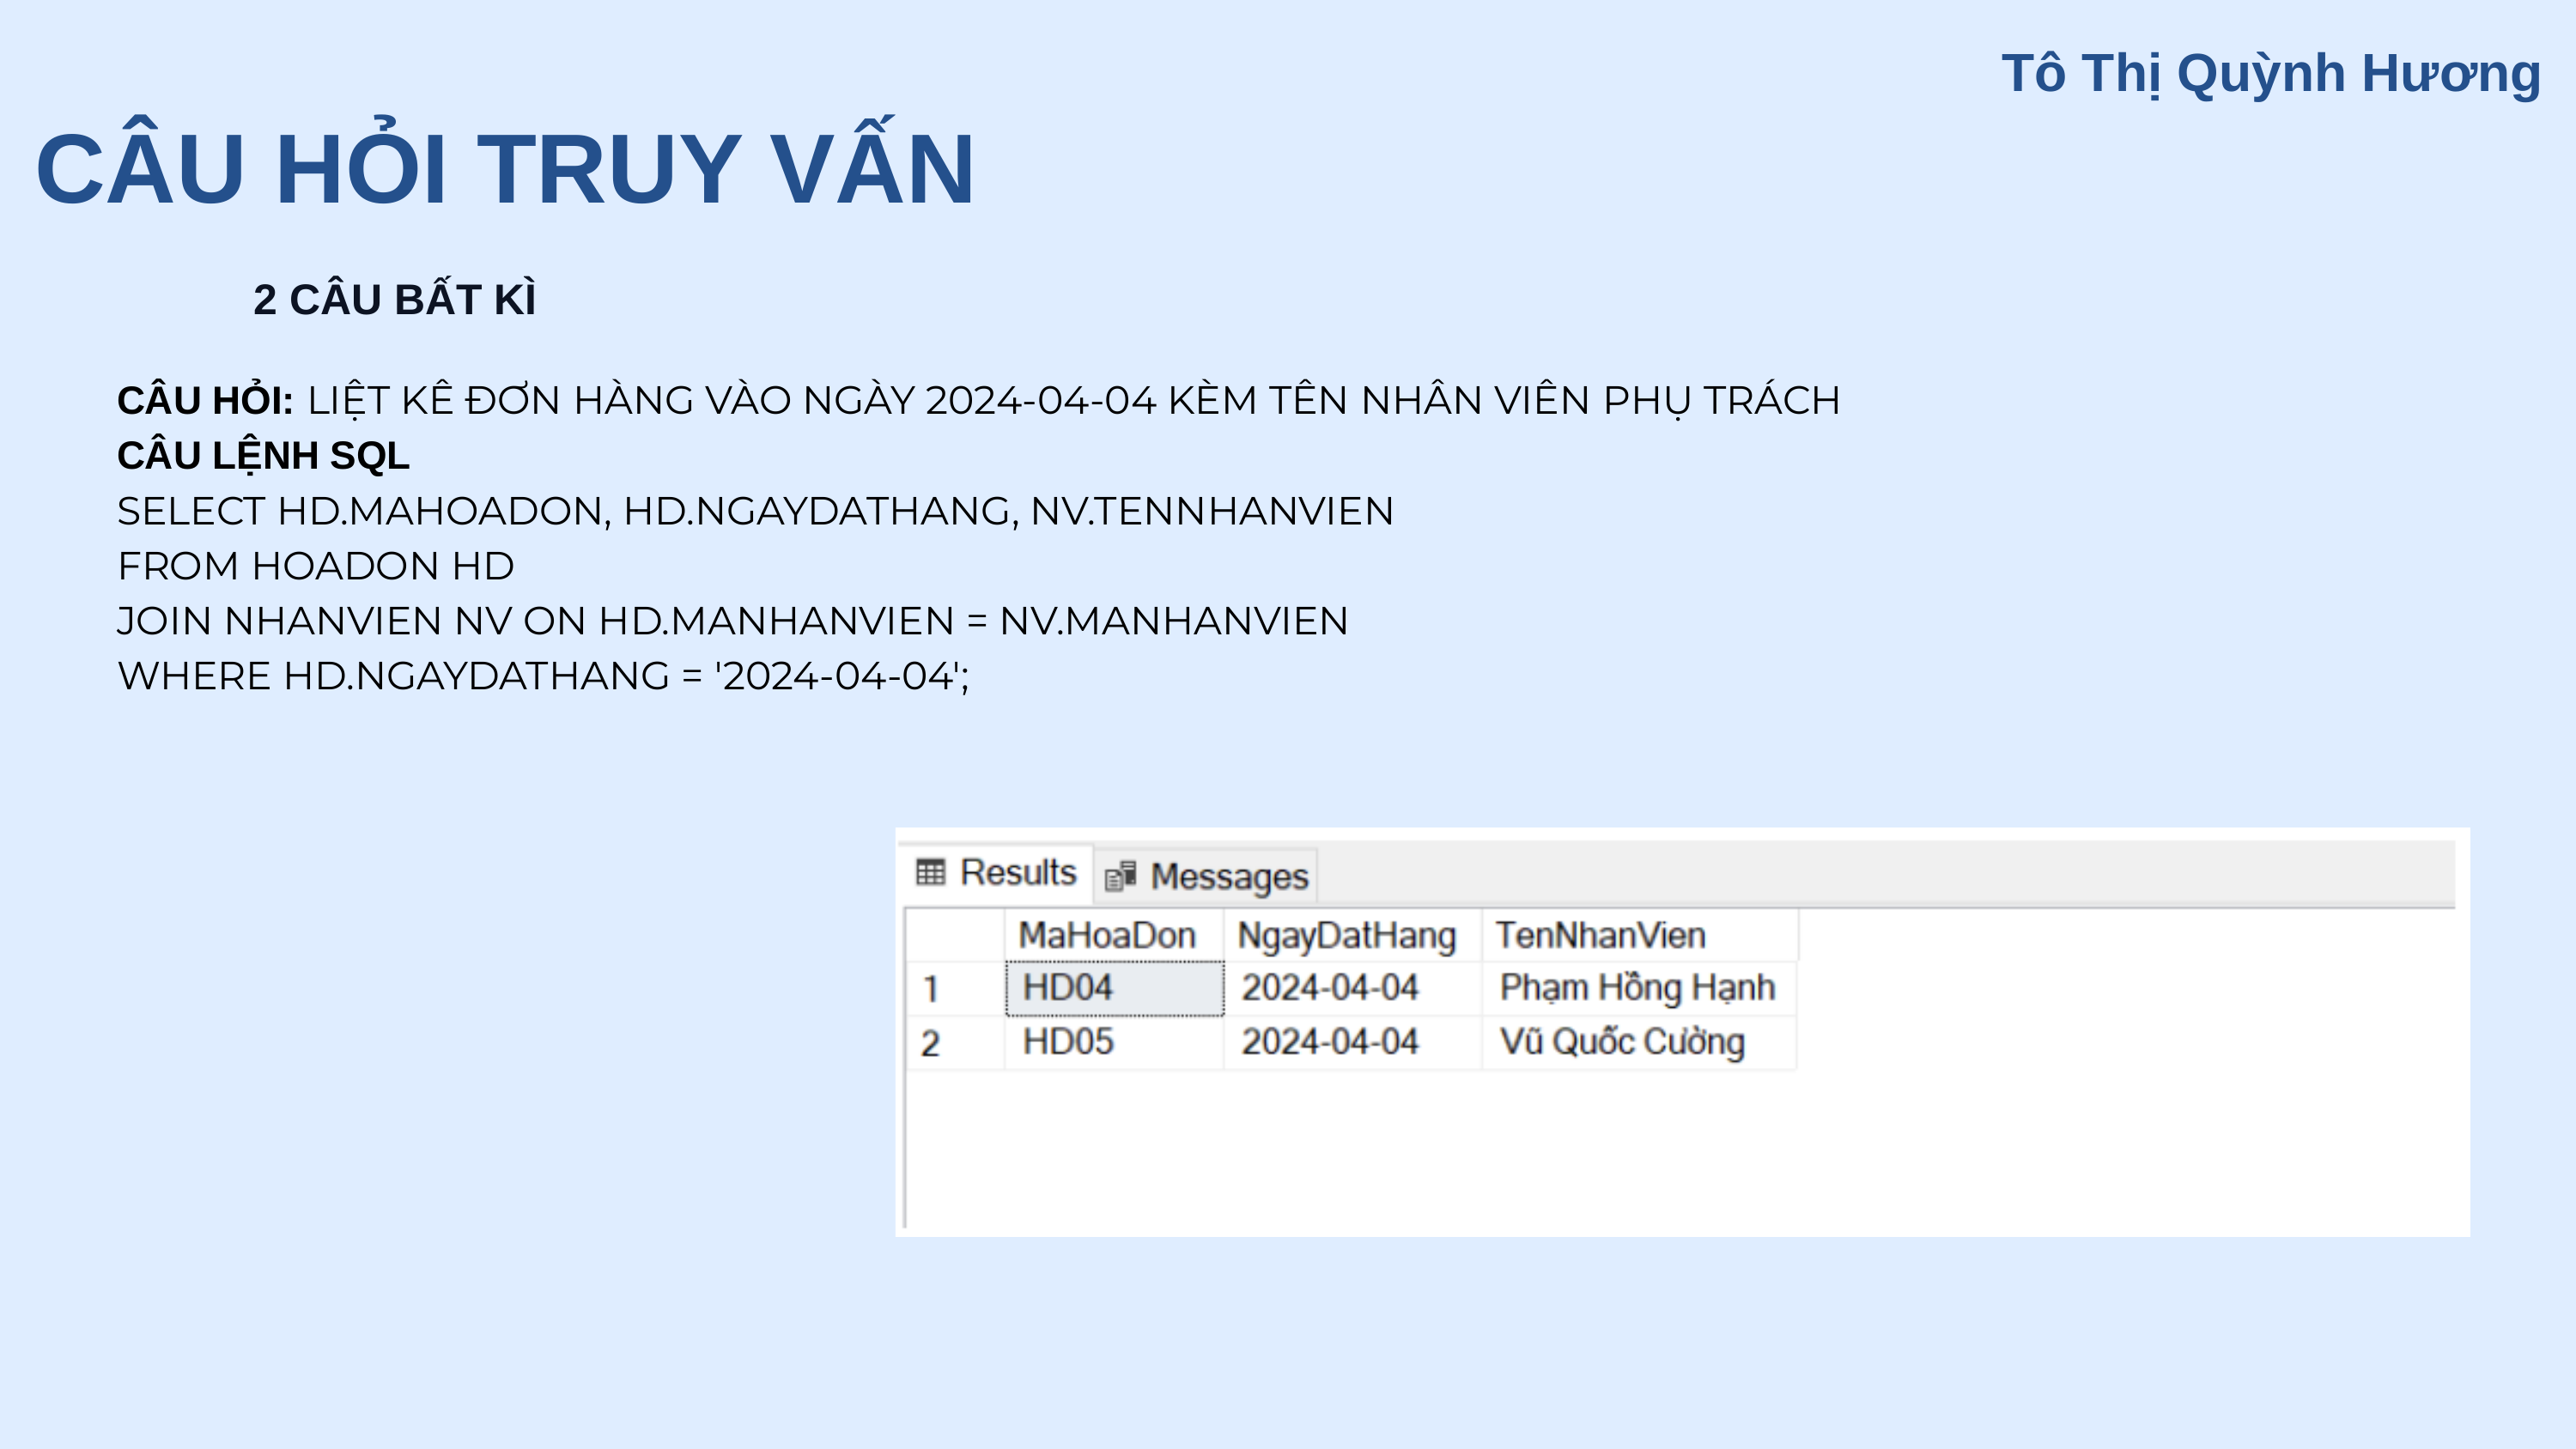

Tô Thị Quỳnh Hương
CÂU HỎI TRUY VẤN

2 CÂU BẤT KÌ

CÂU HỎI: LIỆT KÊ ĐƠN HÀNG VÀO NGÀY 2024-04-04 KÈM TÊN NHÂN VIÊN PHỤ TRÁCH
CÂU LỆNH SQL
SELECT HD.MAHOADON, HD.NGAYDATHANG, NV.TENNHANVIEN
FROM HOADON HD
JOIN NHANVIEN NV ON HD.MANHANVIEN = NV.MANHANVIEN
WHERE HD.NGAYDATHANG = '2024-04-04';